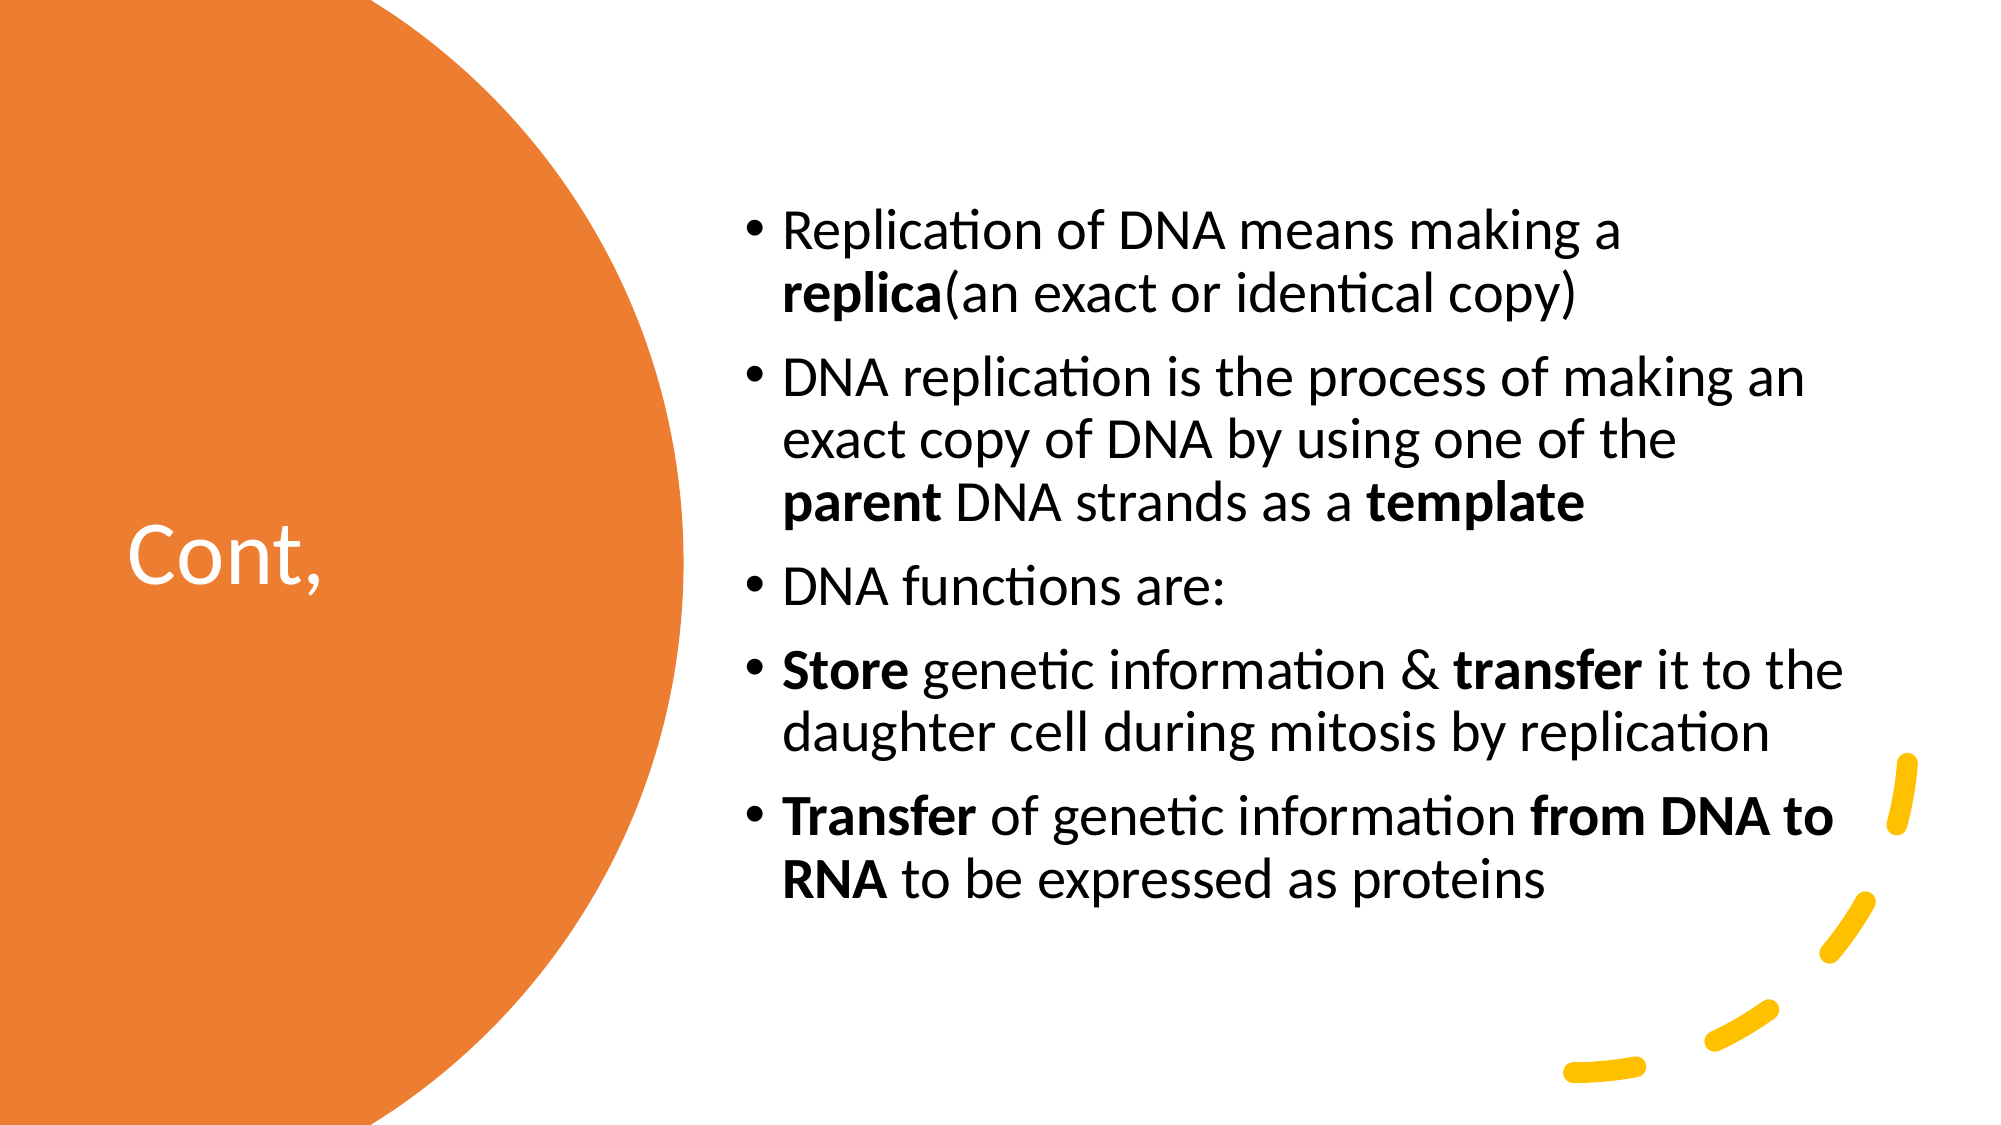

Replication of DNA means making a replica(an exact or identical copy)
DNA replication is the process of making an exact copy of DNA by using one of the parent DNA strands as a template
DNA functions are:
Store genetic information & transfer it to the daughter cell during mitosis by replication
Transfer of genetic information from DNA to RNA to be expressed as proteins
# Cont,